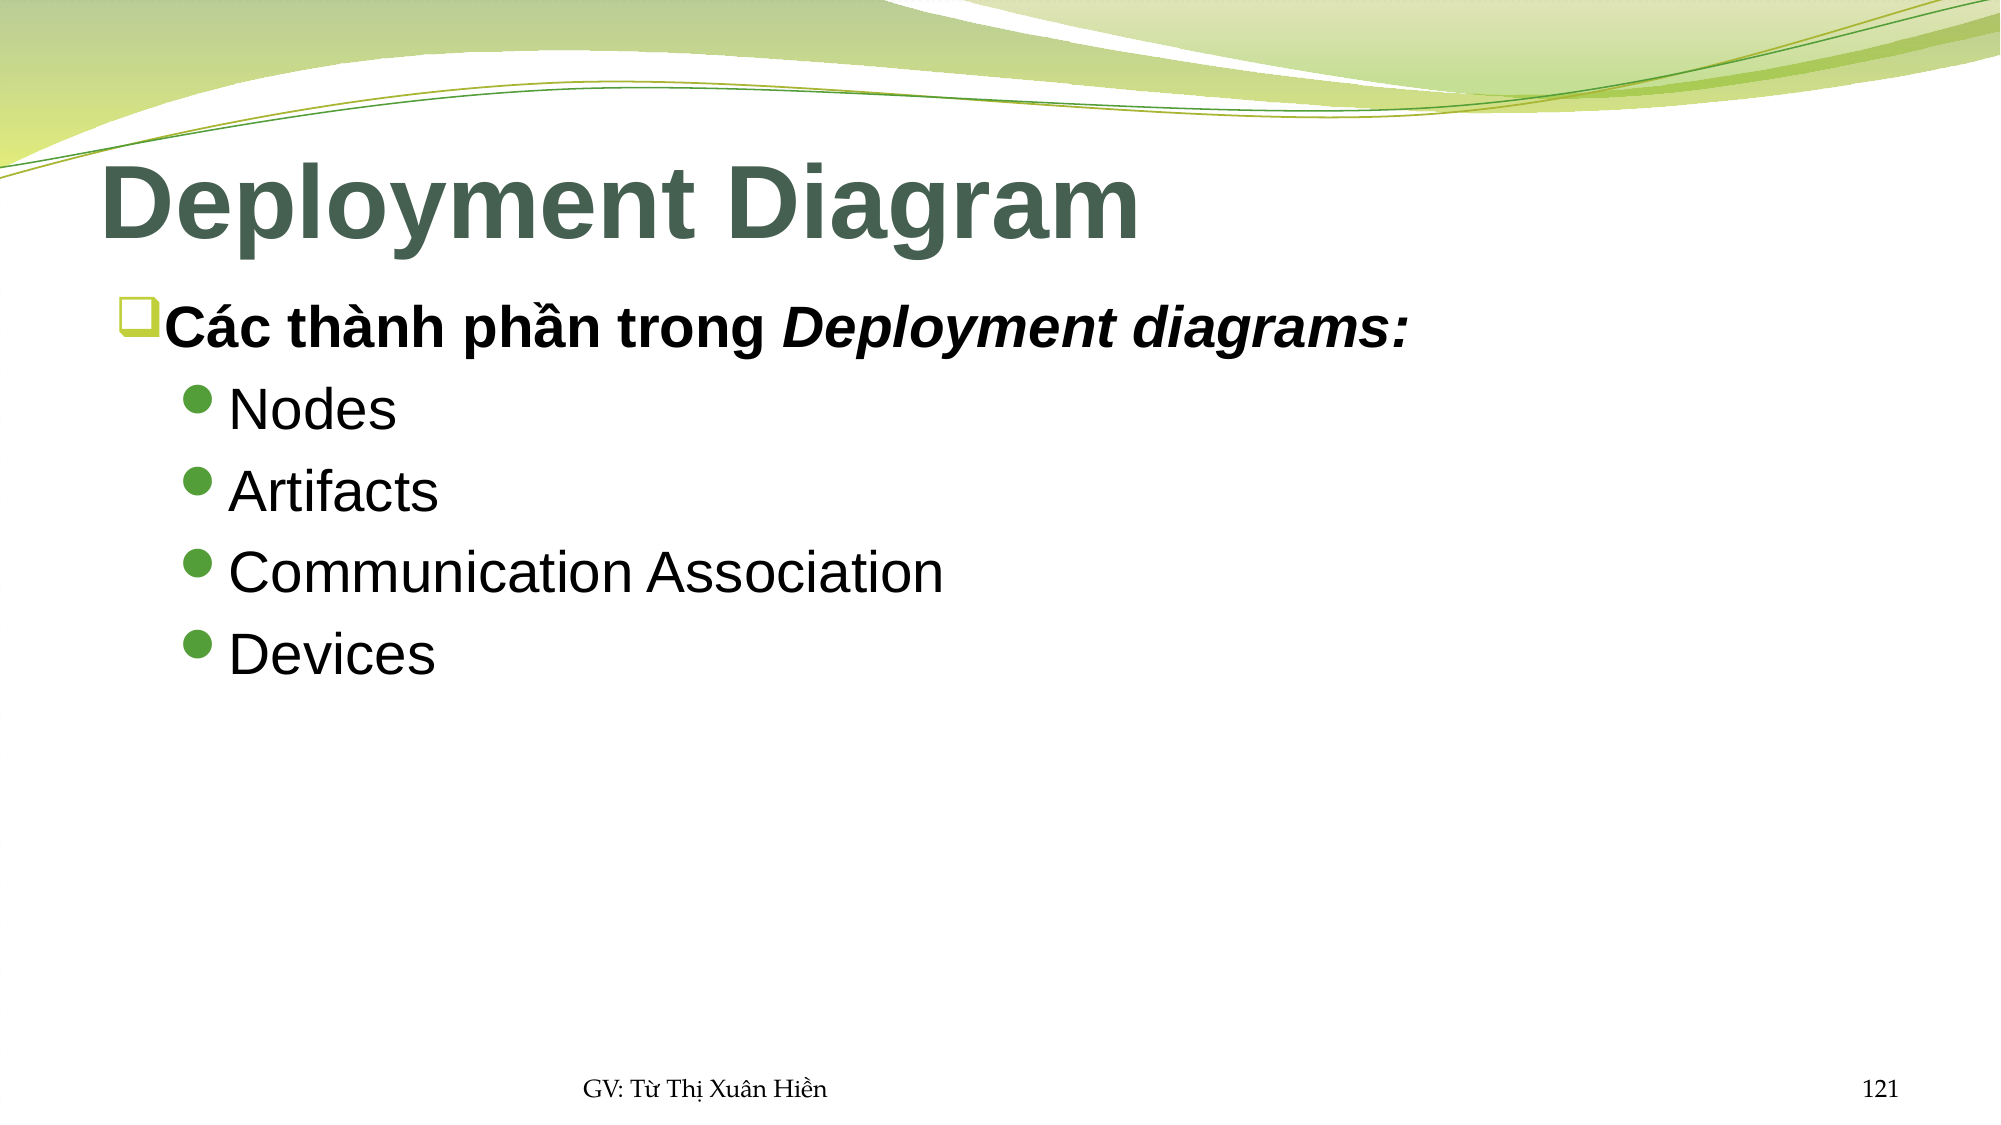

# Deployment Diagram
Các thành phần trong Deployment diagrams:
Nodes
Artifacts
Communication Association
Devices

GV: Từ Thị Xuân Hiền
121